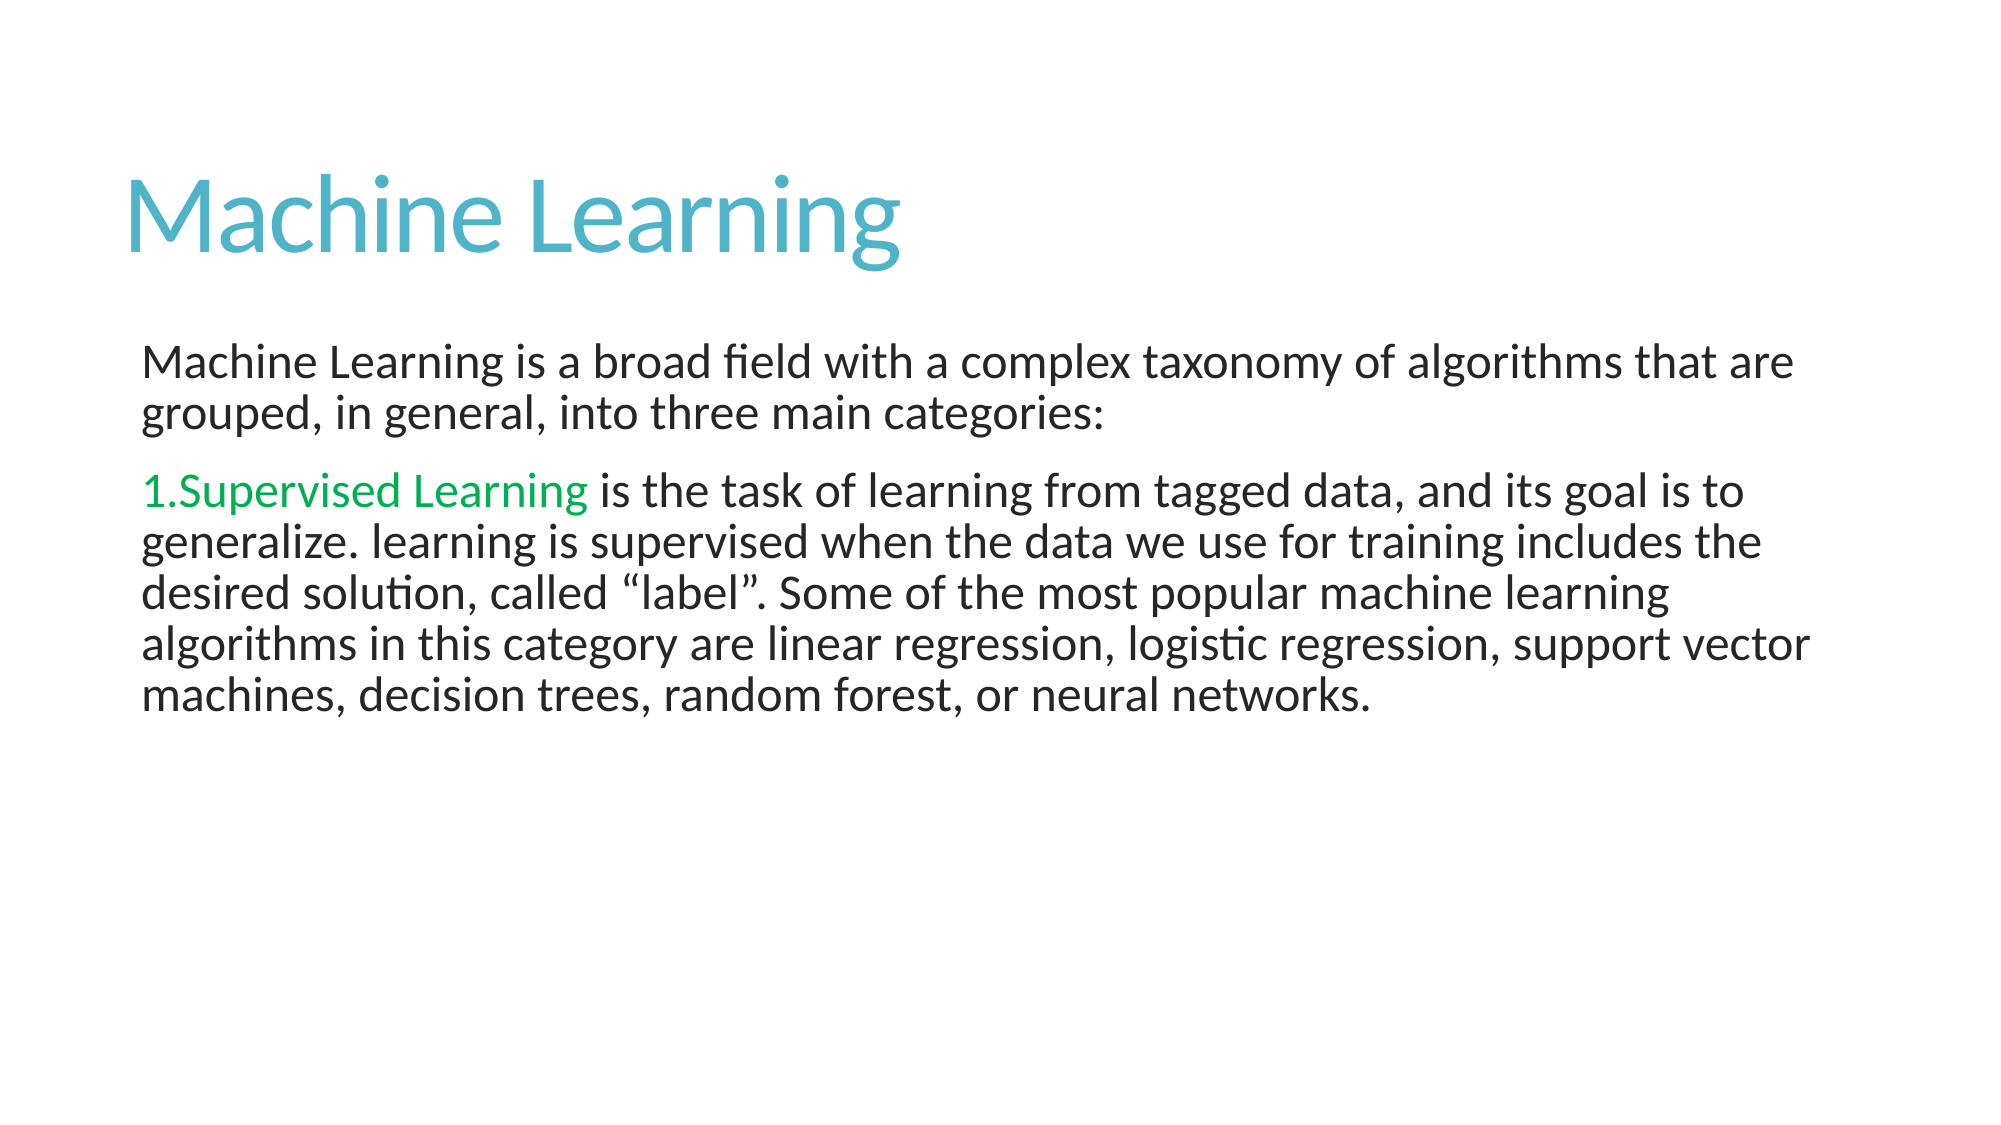

# Machine Learning
Machine Learning is a broad field with a complex taxonomy of algorithms that are grouped, in general, into three main categories:
1.Supervised Learning is the task of learning from tagged data, and its goal is to generalize. learning is supervised when the data we use for training includes the desired solution, called “label”. Some of the most popular machine learning algorithms in this category are linear regression, logistic regression, support vector machines, decision trees, random forest, or neural networks.